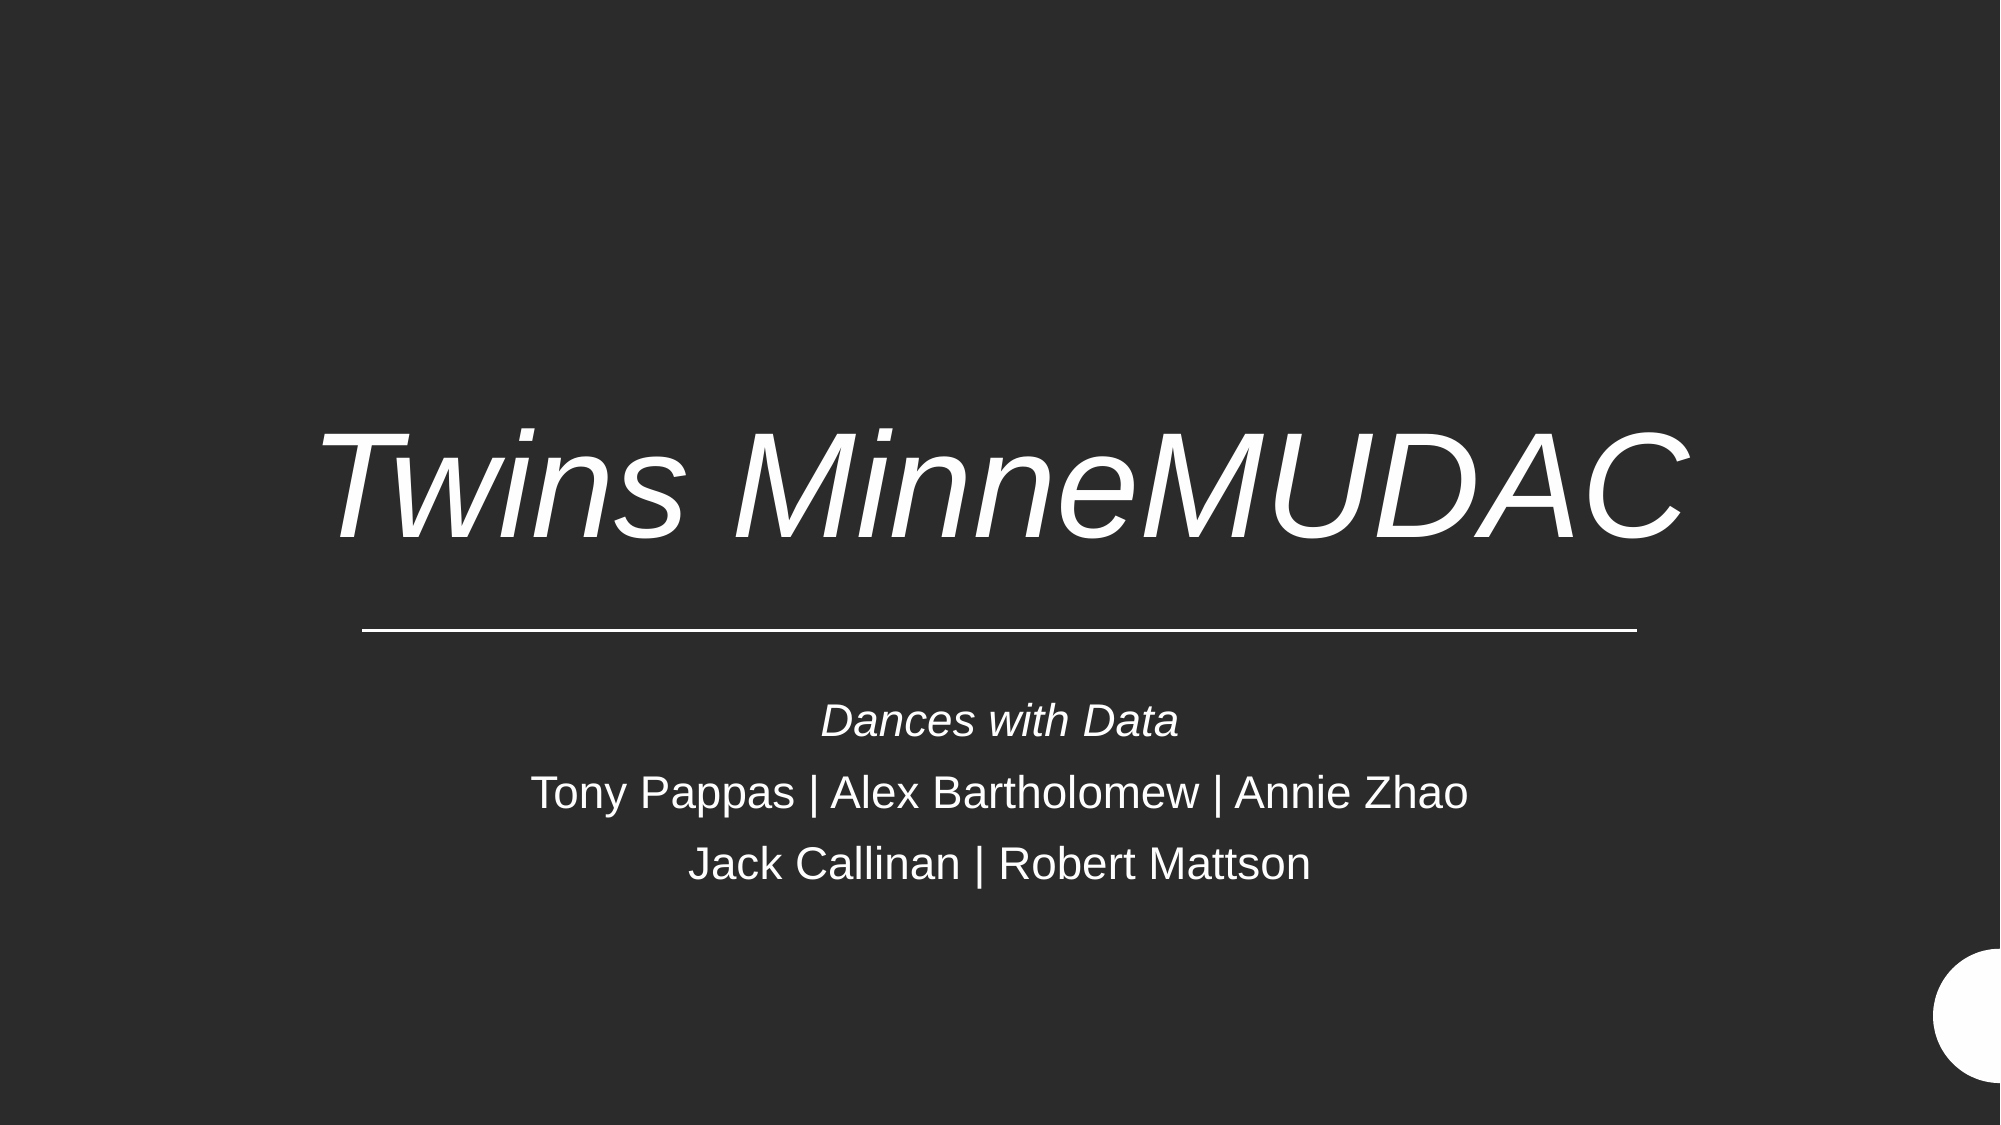

# Twins MinneMUDAC
Dances with Data
Tony Pappas | Alex Bartholomew | Annie Zhao
Jack Callinan | Robert Mattson